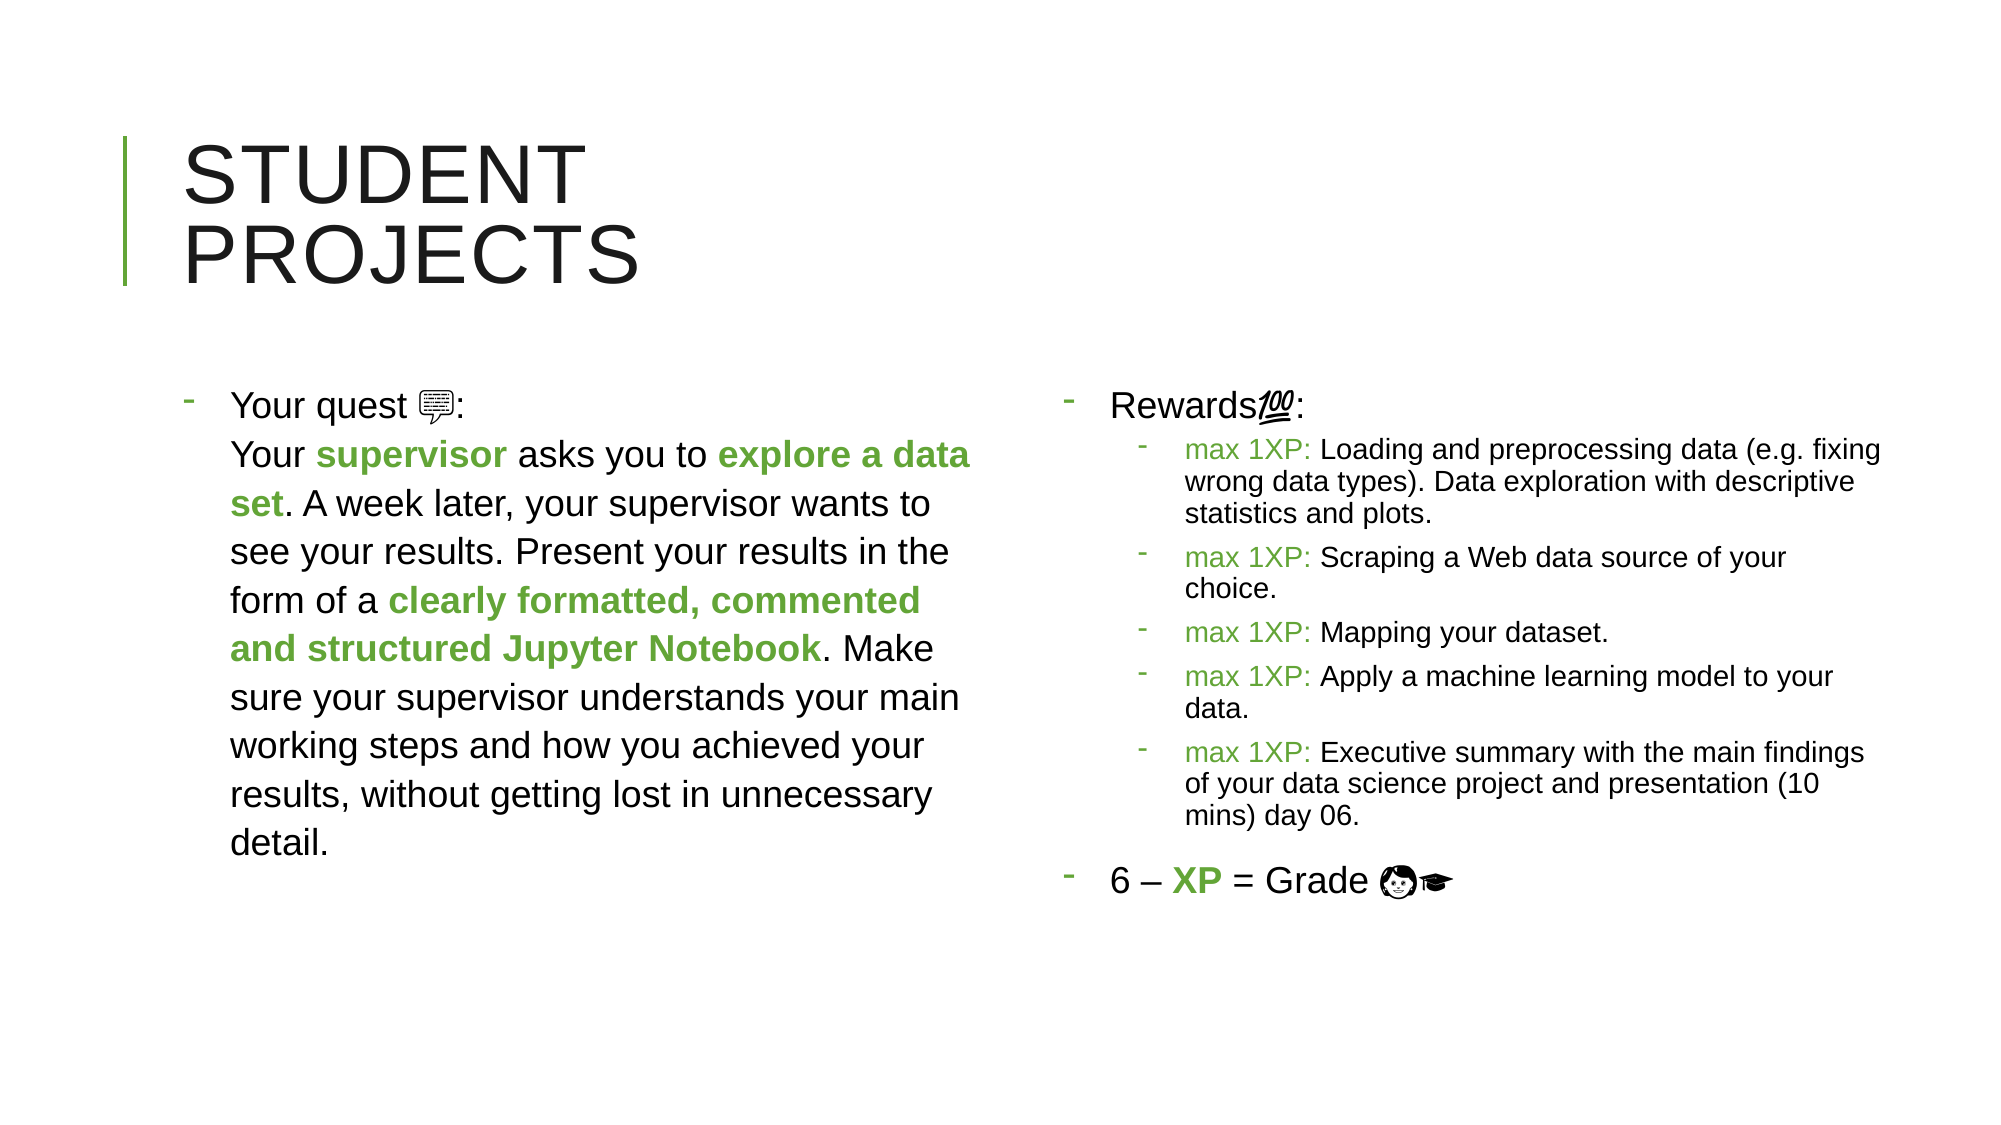

# Student Projects
Your quest 💬:
Your supervisor asks you to explore a data set. A week later, your supervisor wants to see your results. Present your results in the form of a clearly formatted, commented and structured Jupyter Notebook. Make sure your supervisor understands your main working steps and how you achieved your results, without getting lost in unnecessary detail.
Rewards💯:
max 1XP: Loading and preprocessing data (e.g. fixing wrong data types). Data exploration with descriptive statistics and plots.
max 1XP: Scraping a Web data source of your choice.
max 1XP: Mapping your dataset.
max 1XP: Apply a machine learning model to your data.
max 1XP: Executive summary with the main findings of your data science project and presentation (10 mins) day 06.
6 – XP = Grade 👩‍🎓